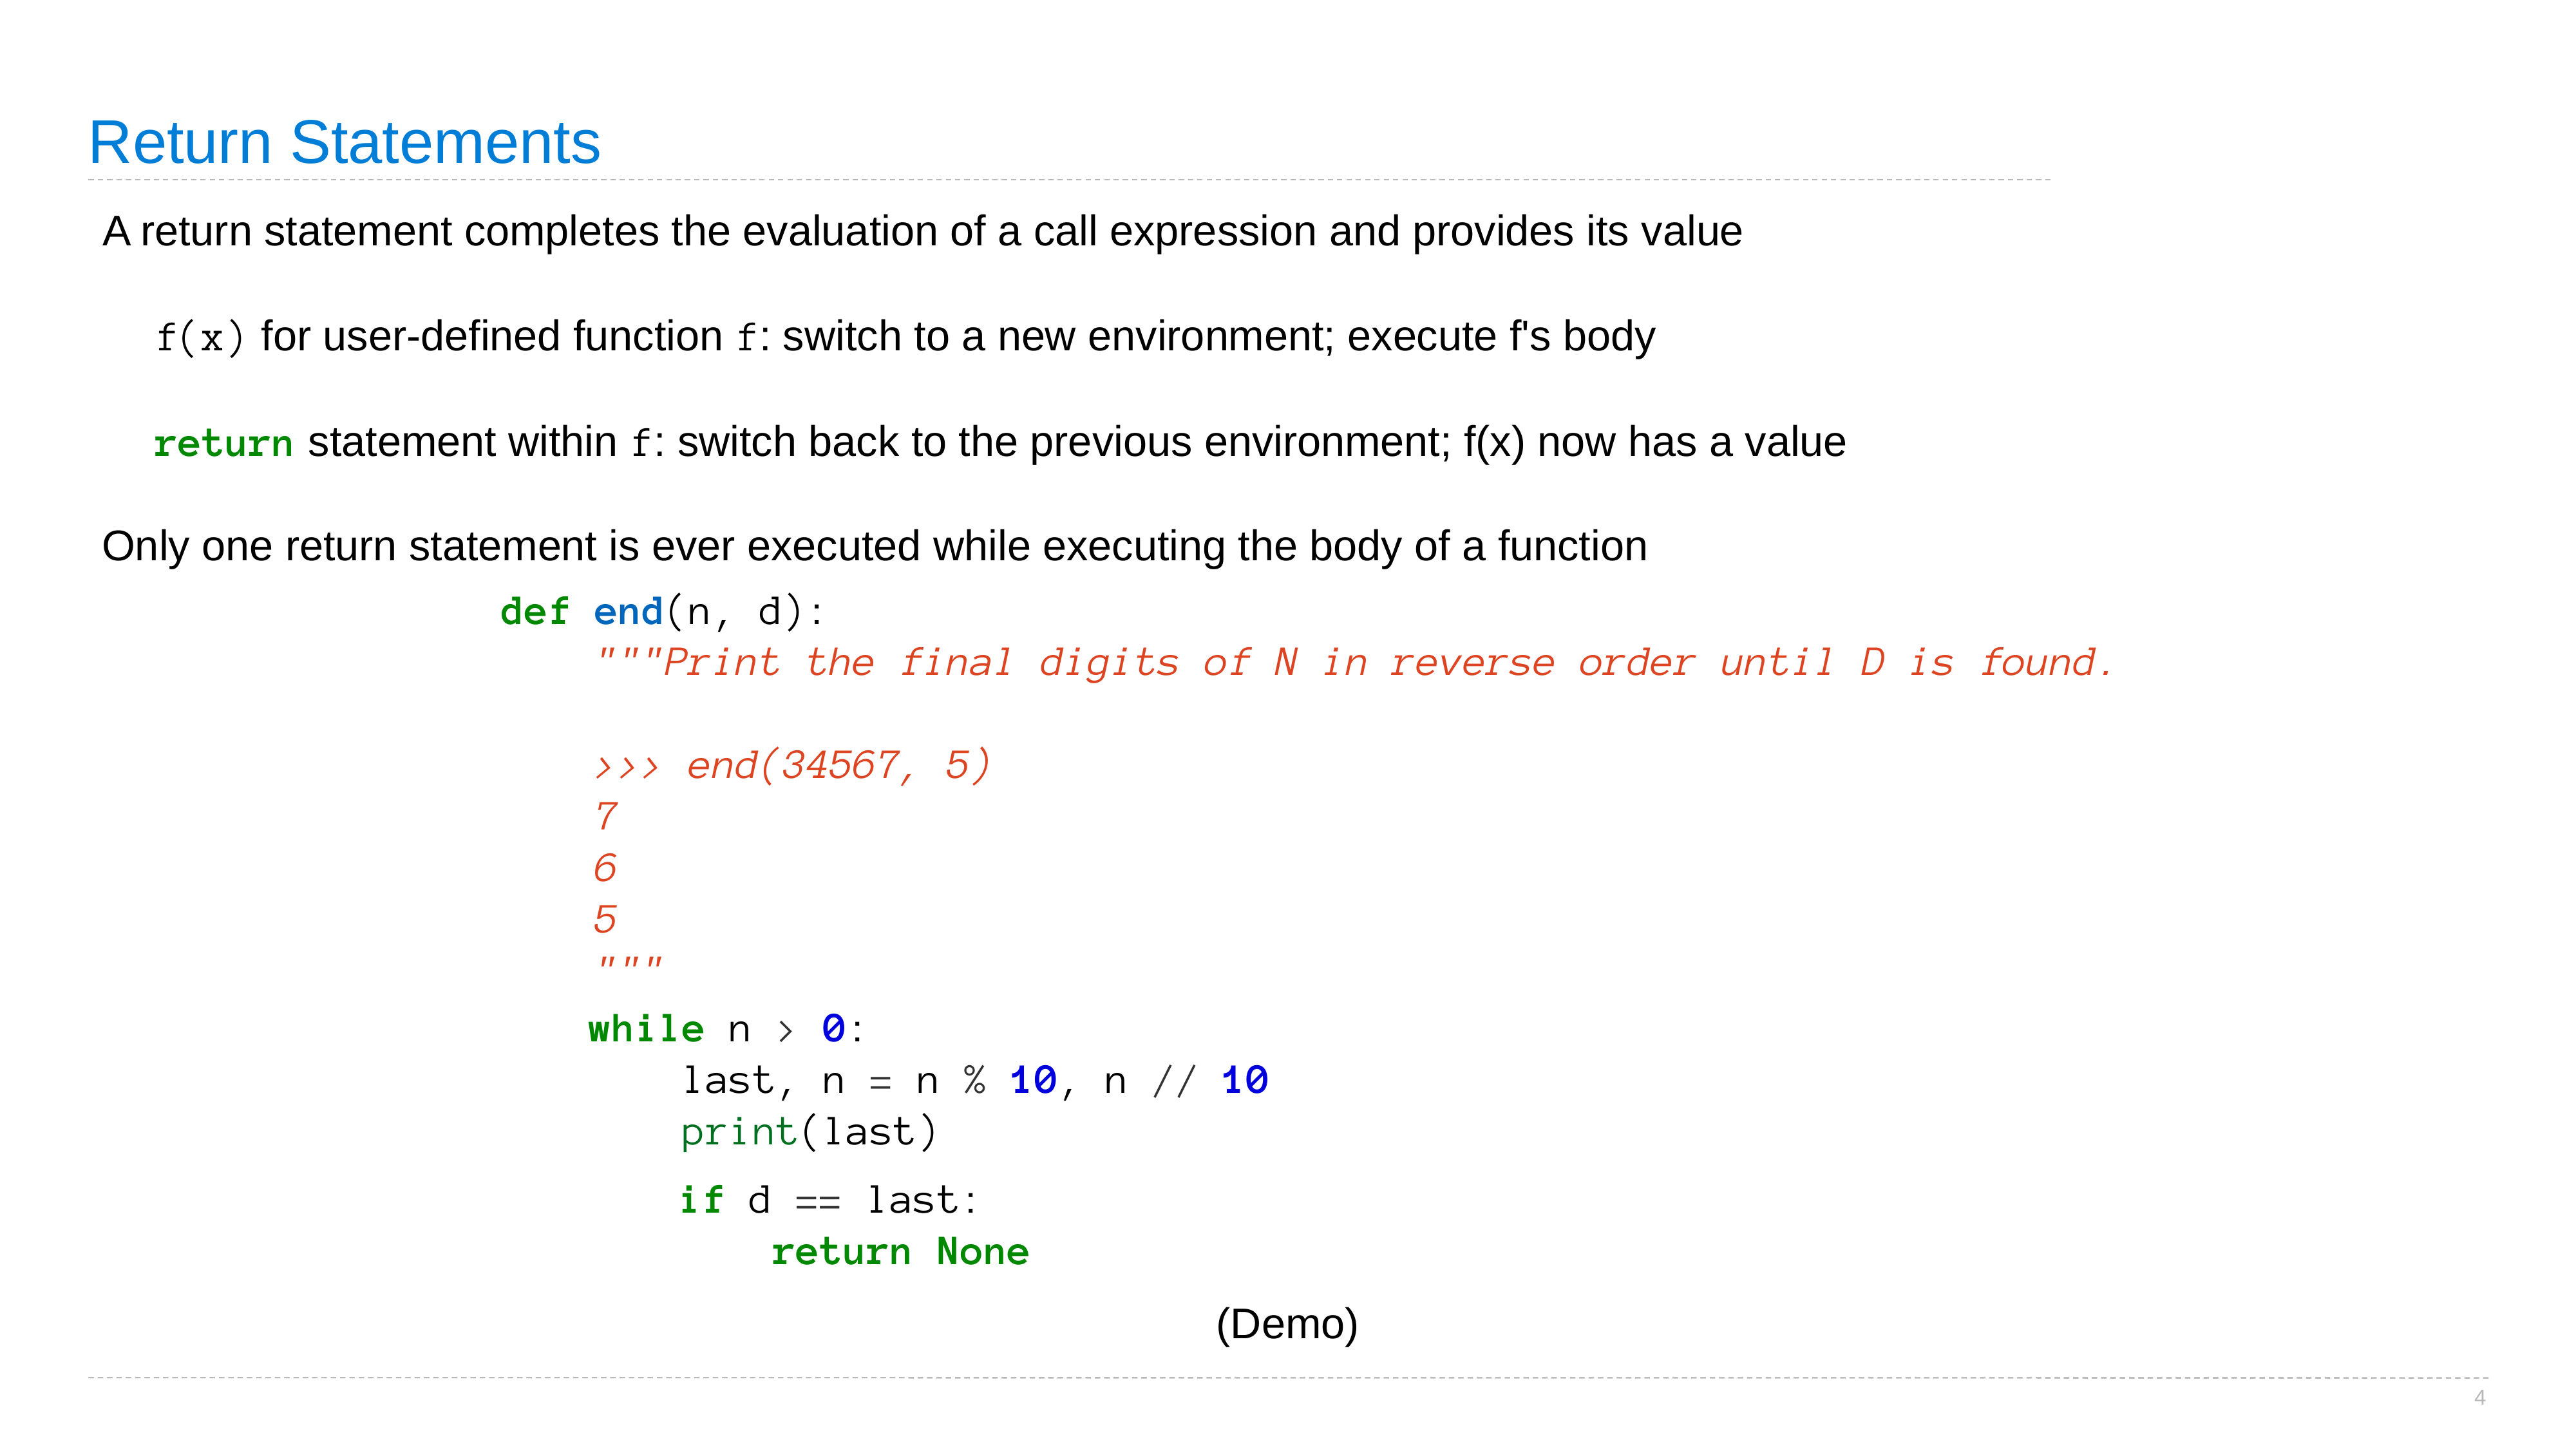

# Return Statements

A return statement completes the evaluation of a call expression and provides its value
f(x) for user-defined function f: switch to a new environment; execute f's body
return statement within f: switch back to the previous environment; f(x) now has a value
Only one return statement is ever executed while executing the body of a function
def end(n, d):
    """Print the final digits of N in reverse order until D is found.

    >>> end(34567, 5)
    7
    6
    5
    """
    while n > 0:
        last, n = n % 10, n // 10
        print(last)
        if d == last:
            return None
(Demo)

4